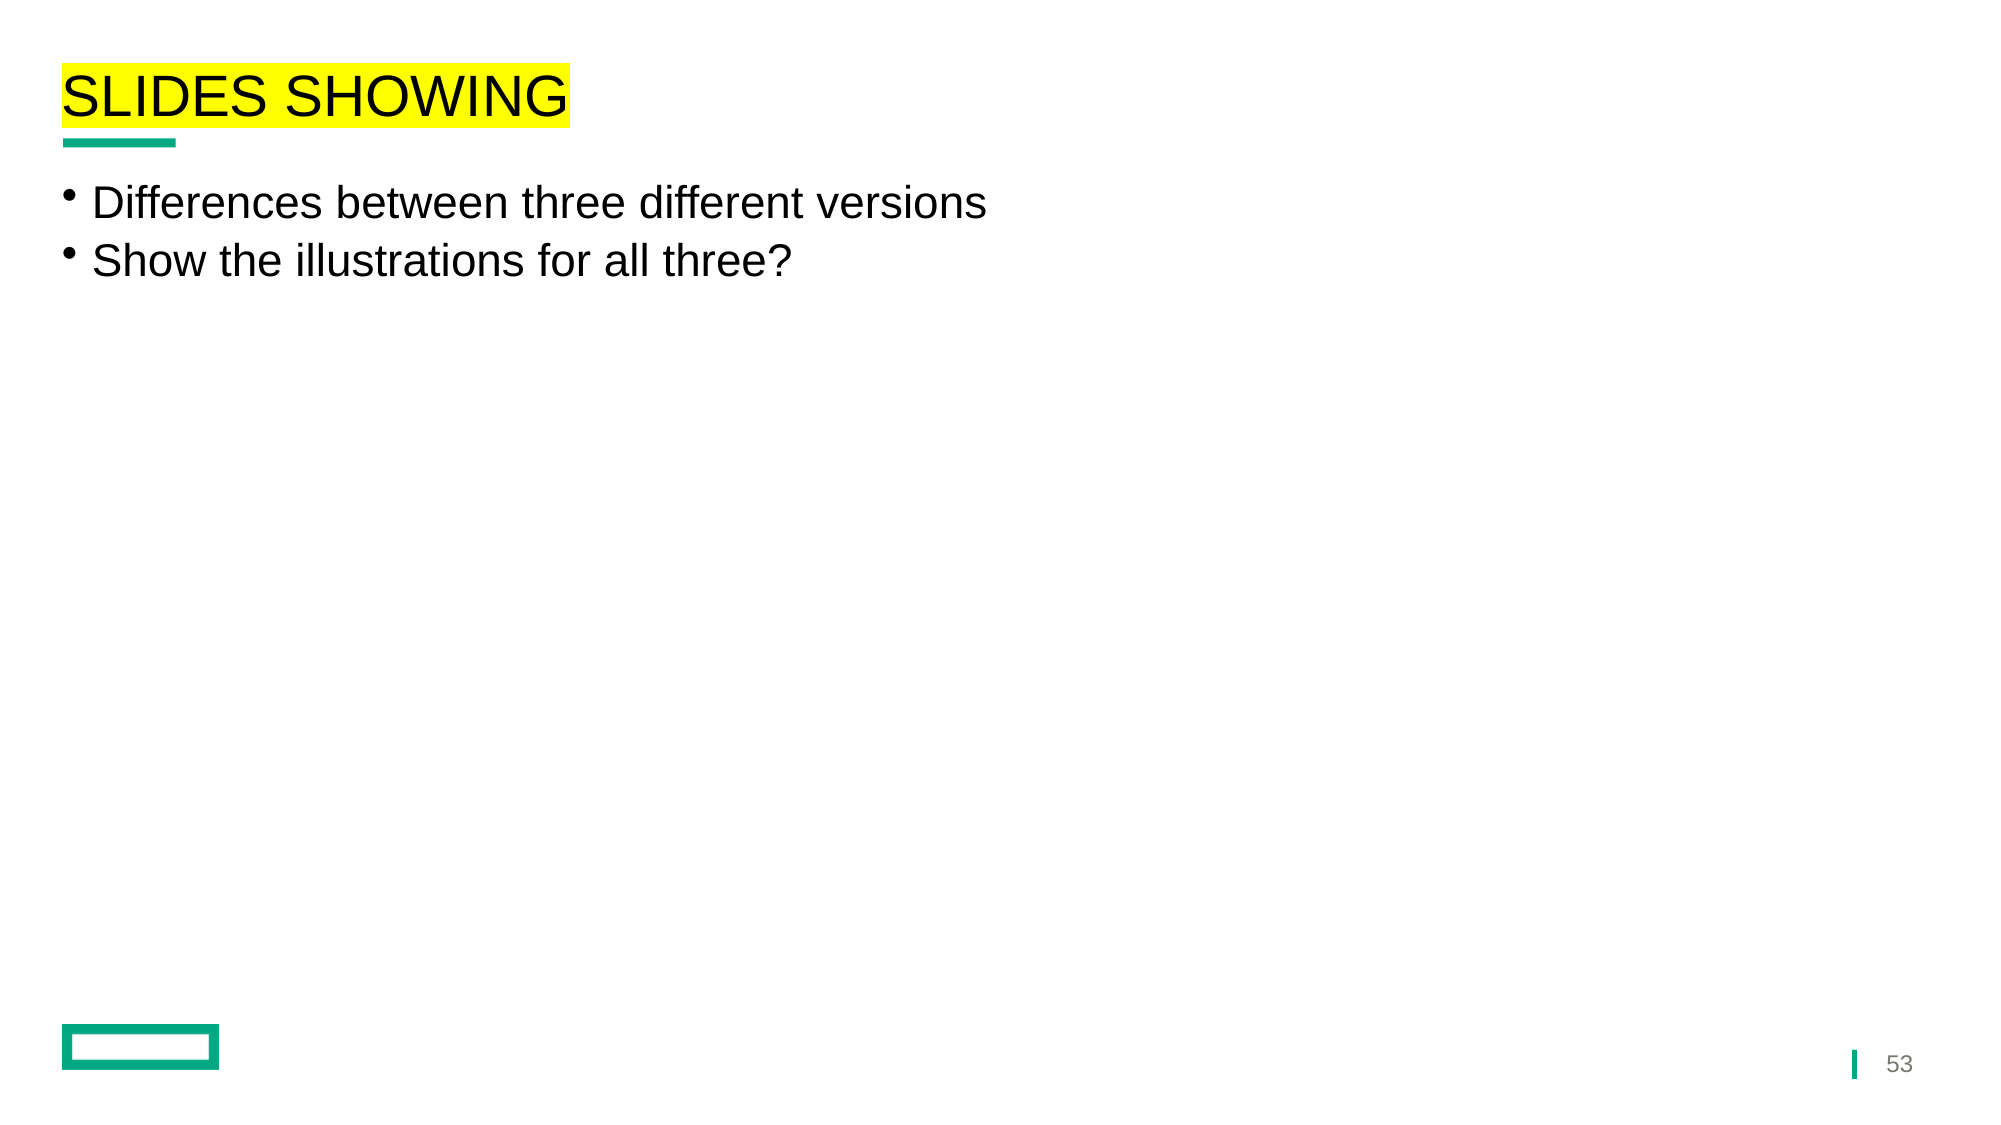

# Slides showing
Differences between three different versions
Show the illustrations for all three?
53